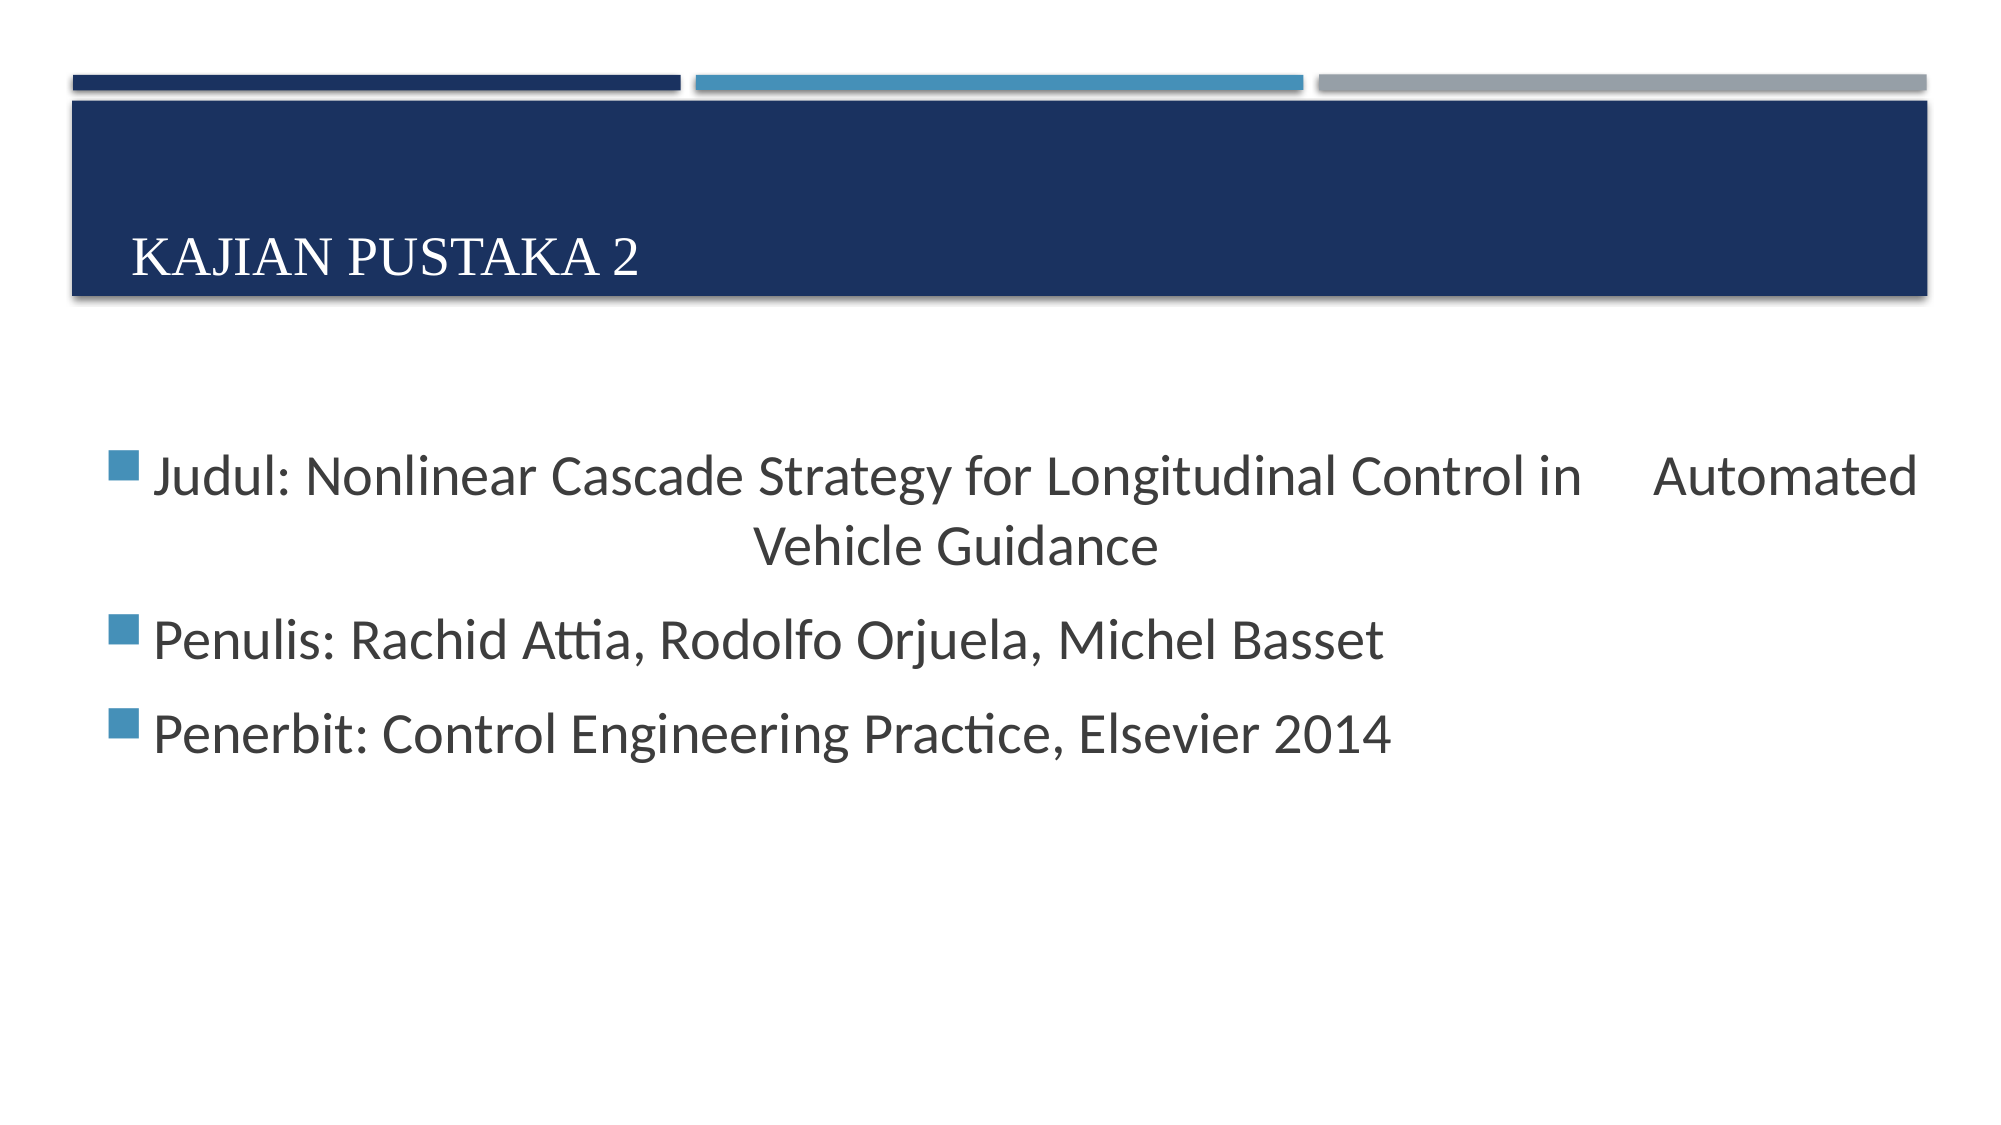

# Kajian Pustaka 2
Judul: Nonlinear Cascade Strategy for Longitudinal Control in 	Automated  				Vehicle Guidance
Penulis: Rachid Attia, Rodolfo Orjuela, Michel Basset
Penerbit: Control Engineering Practice, Elsevier 2014